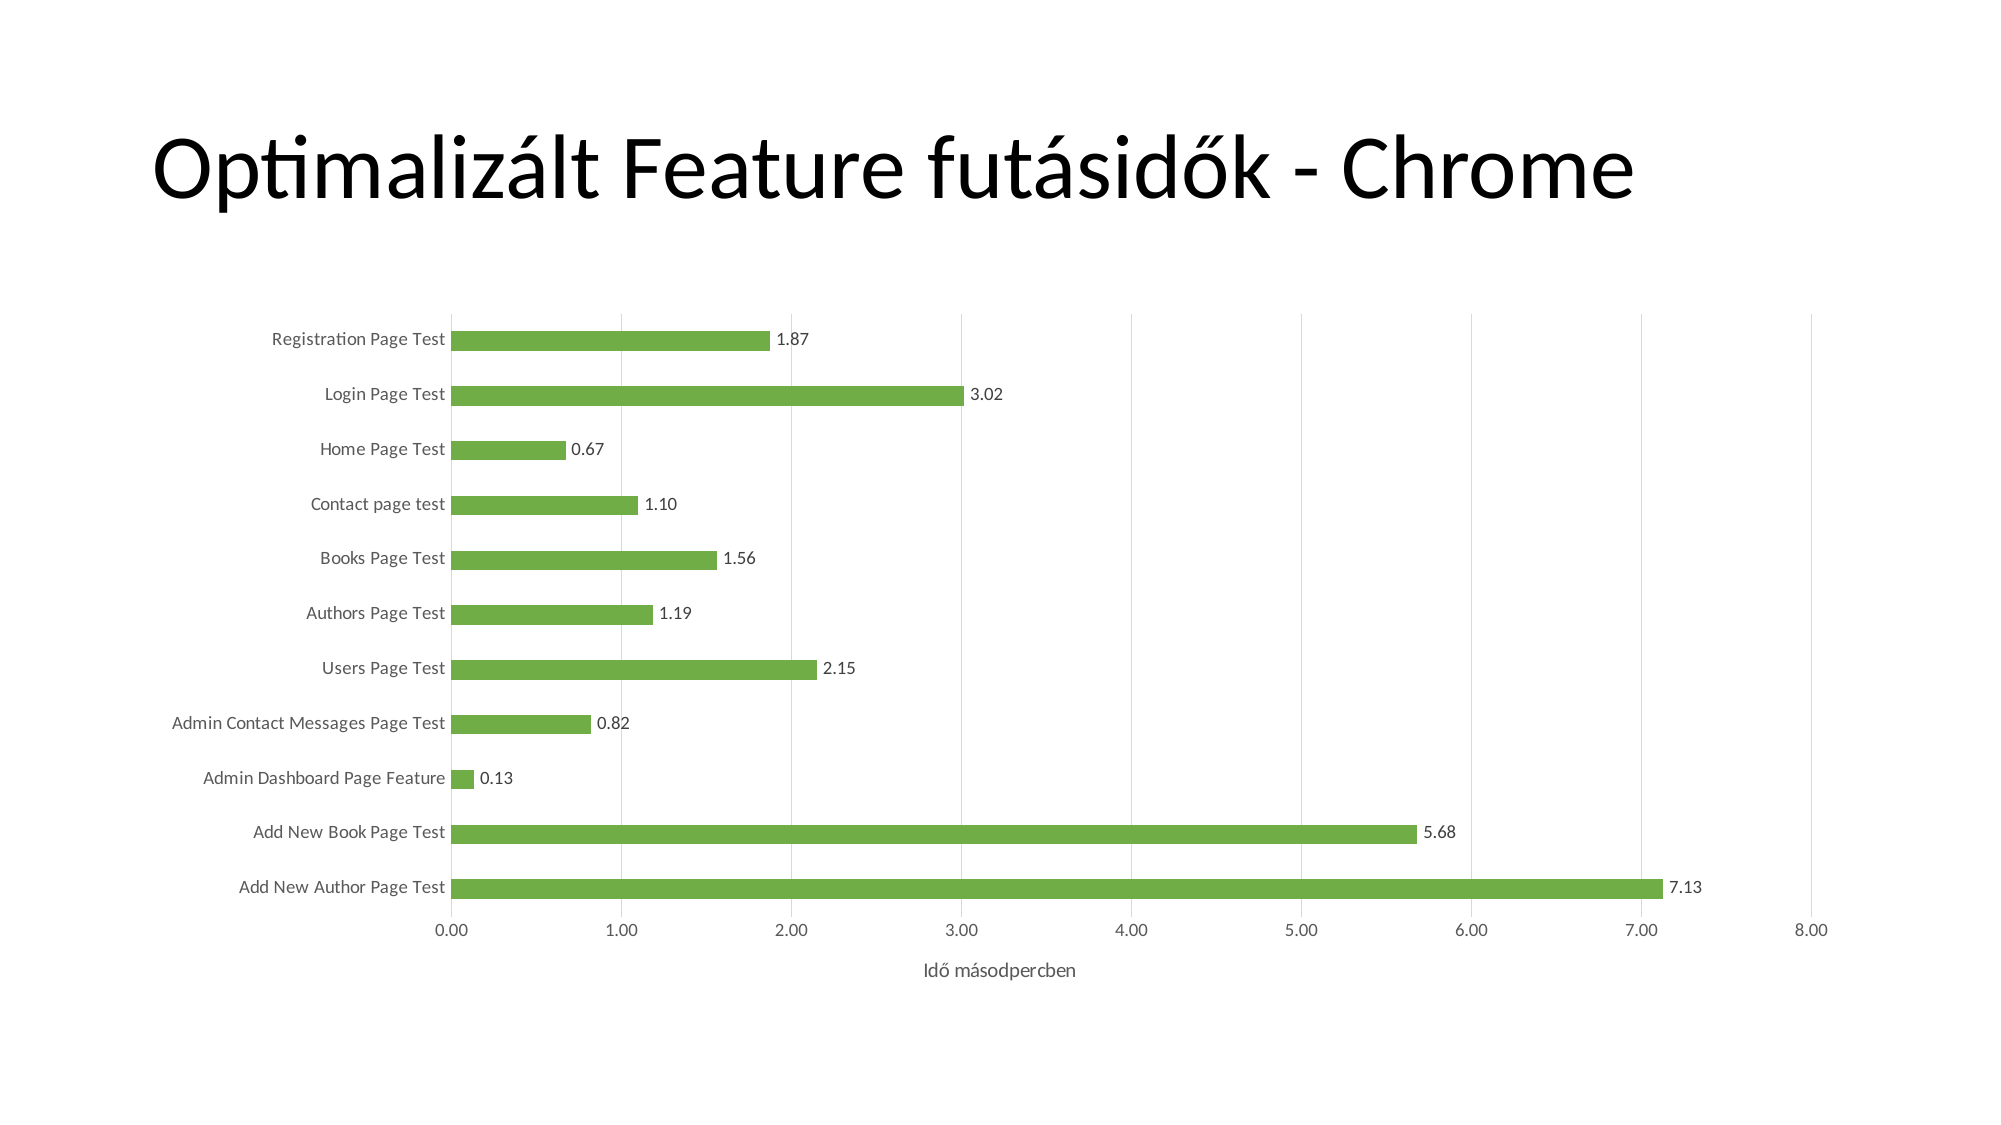

# Optimalizált Feature futásidők - Chrome

### Chart

| Category |  |
|---|---|
| Add New Author Page Test | 7.128308035 |
| Add New Book Page Test | 5.682776 |
| Admin Dashboard Page Feature | 0.133467154749999 |
| Admin Contact Messages Page Test | 0.8230863525 |
| Users Page Test | 2.15060723 |
| Authors Page Test | 1.18722951499999 |
| Books Page Test | 1.56262245499999 |
| Contact page test | 1.10071509249999 |
| Home Page Test | 0.671687864 |
| Login Page Test | 3.01726901 |
| Registration Page Test | 1.87496098 |